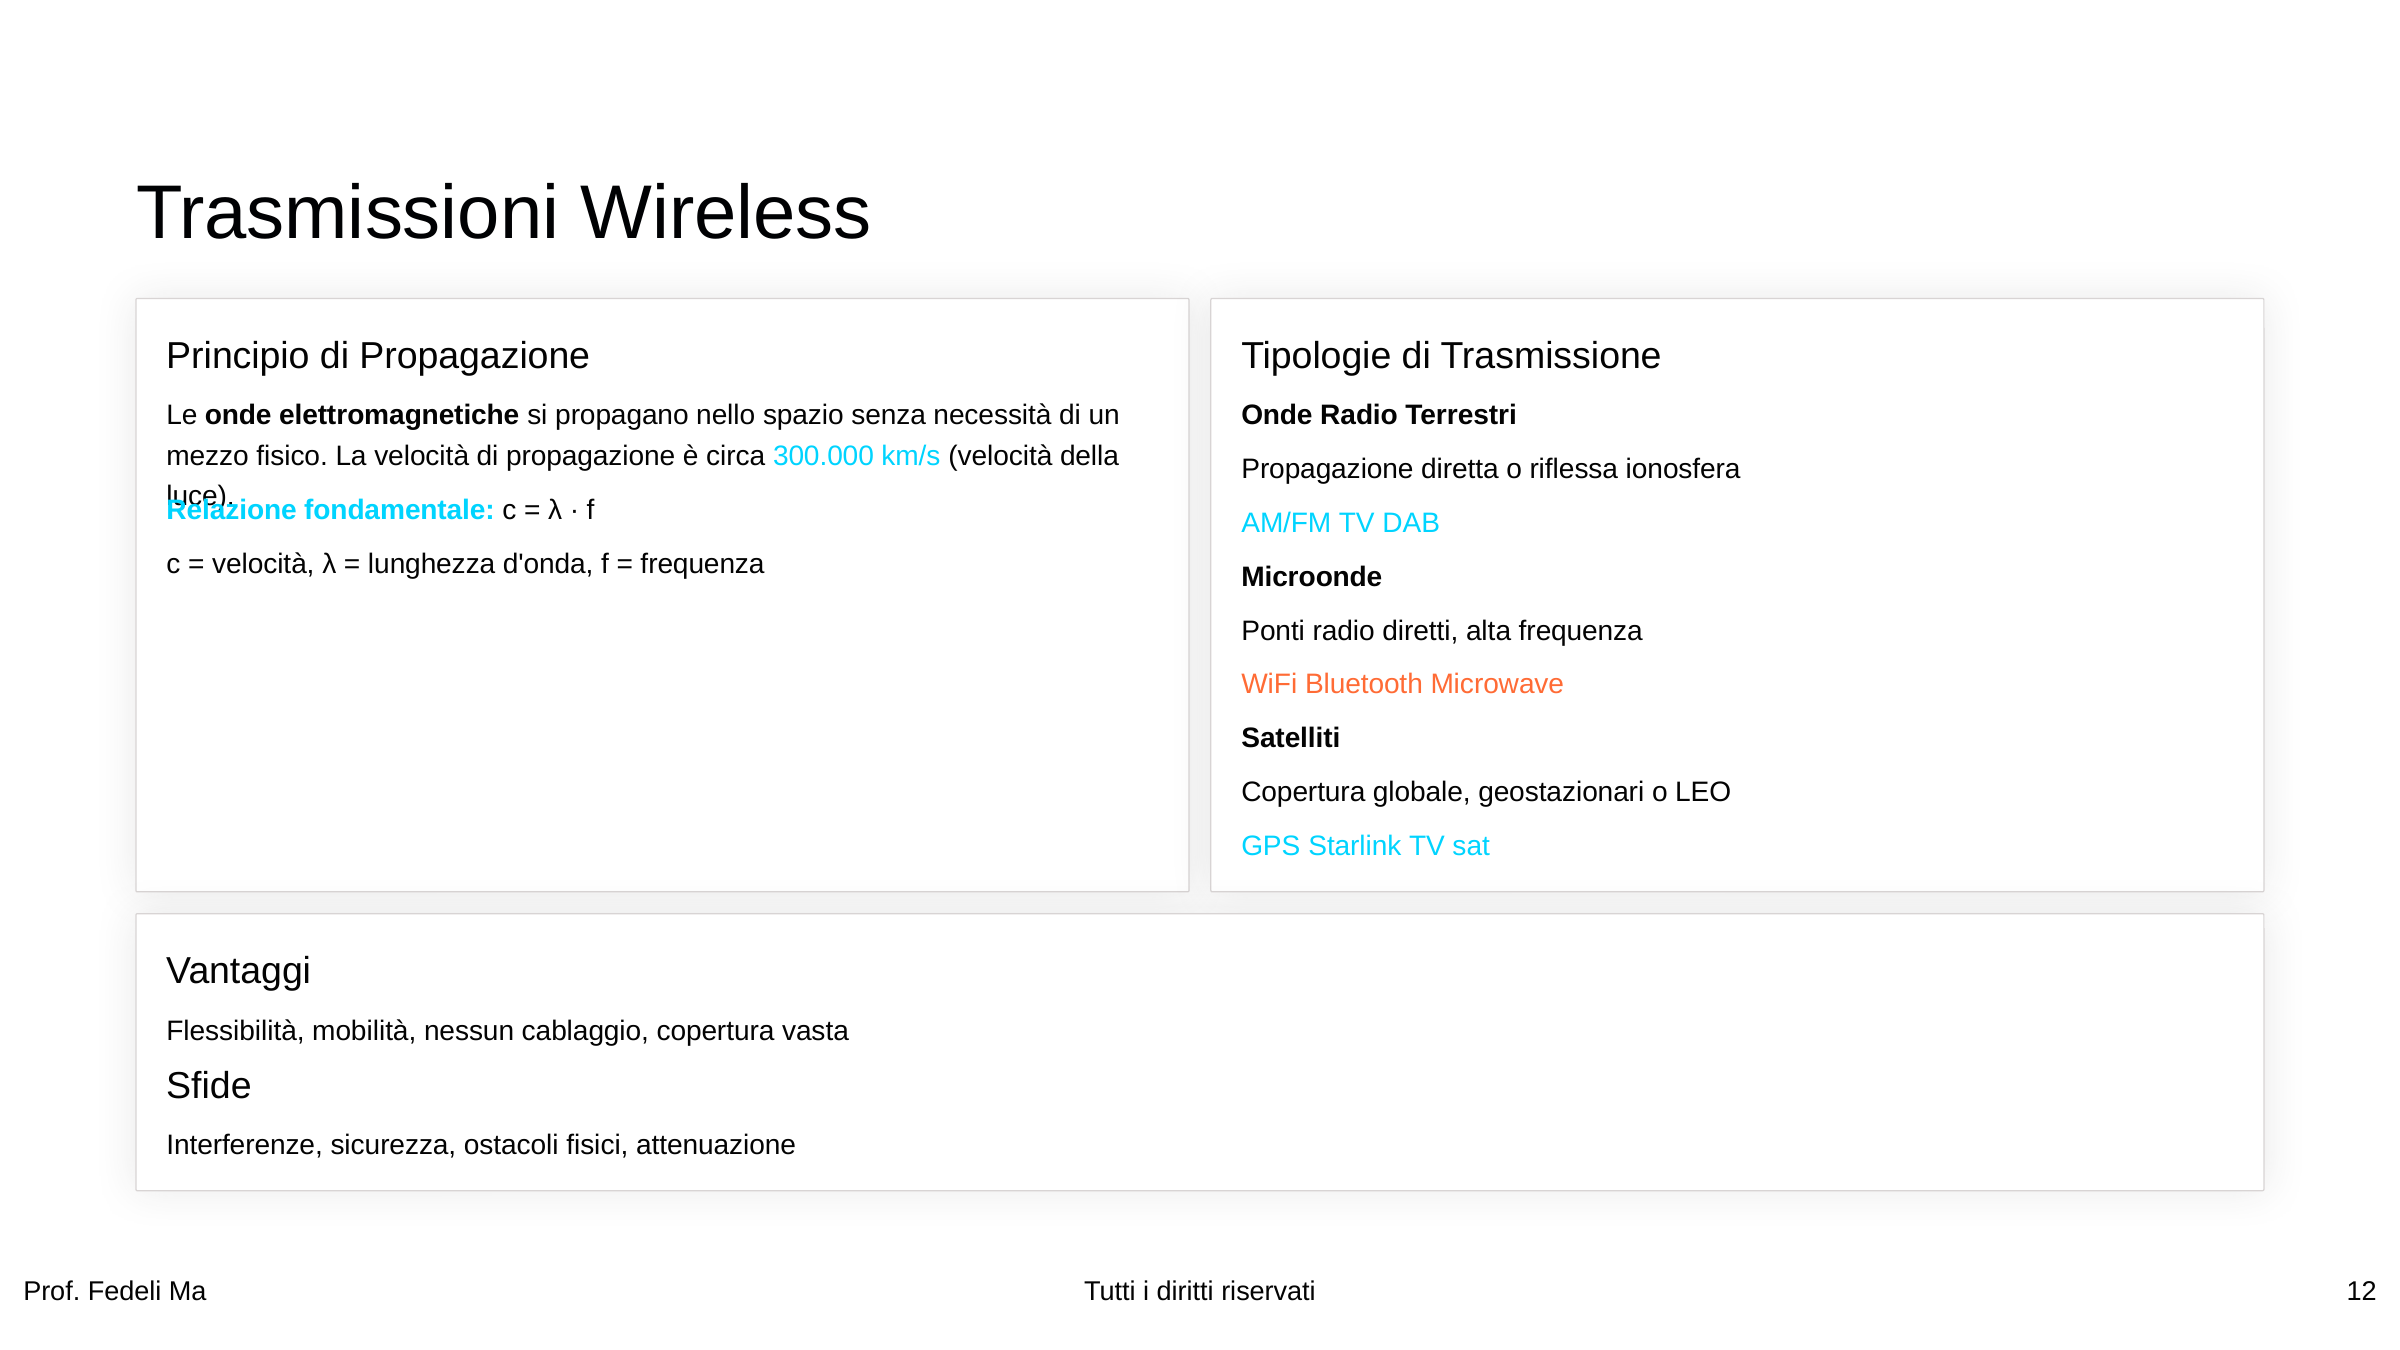

Trasmissioni Wireless

Principio di Propagazione
Tipologie di Trasmissione
Le onde elettromagnetiche si propagano nello spazio senza necessità di un mezzo fisico. La velocità di propagazione è circa 300.000 km/s (velocità della luce).
Onde Radio Terrestri
Propagazione diretta o riflessa ionosfera
Relazione fondamentale: c = λ · f
AM/FM TV DAB
c = velocità, λ = lunghezza d'onda, f = frequenza
Microonde
Ponti radio diretti, alta frequenza
WiFi Bluetooth Microwave
Satelliti
Copertura globale, geostazionari o LEO
GPS Starlink TV sat

Vantaggi
Flessibilità, mobilità, nessun cablaggio, copertura vasta
Sfide
Interferenze, sicurezza, ostacoli fisici, attenuazione
Prof. Fedeli Ma
Tutti i diritti riservati
12